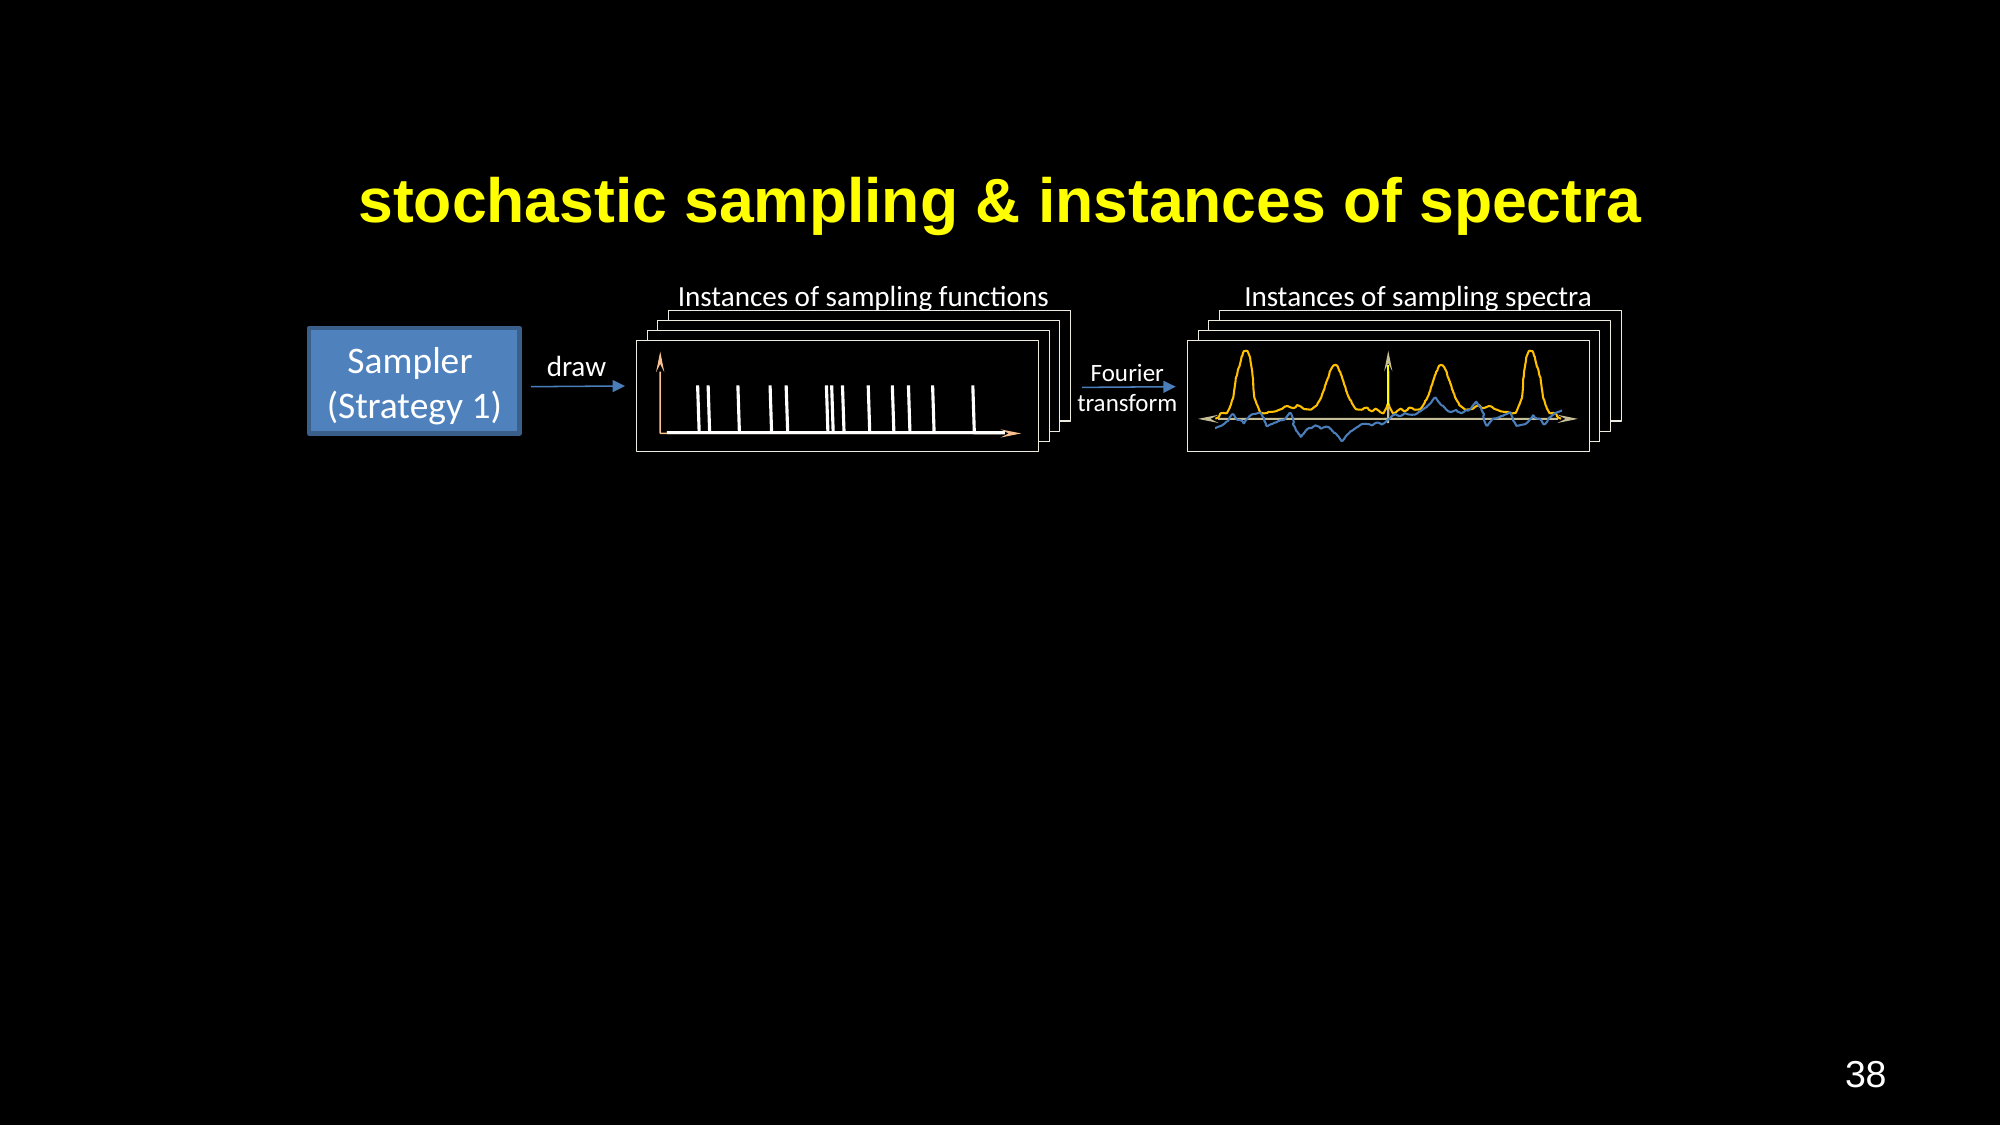

# stochastic sampling & instances of spectra

Instances of sampling functions
Instances of sampling spectra

Sampler
(Strategy 1)

draw

Fourier
transform
38